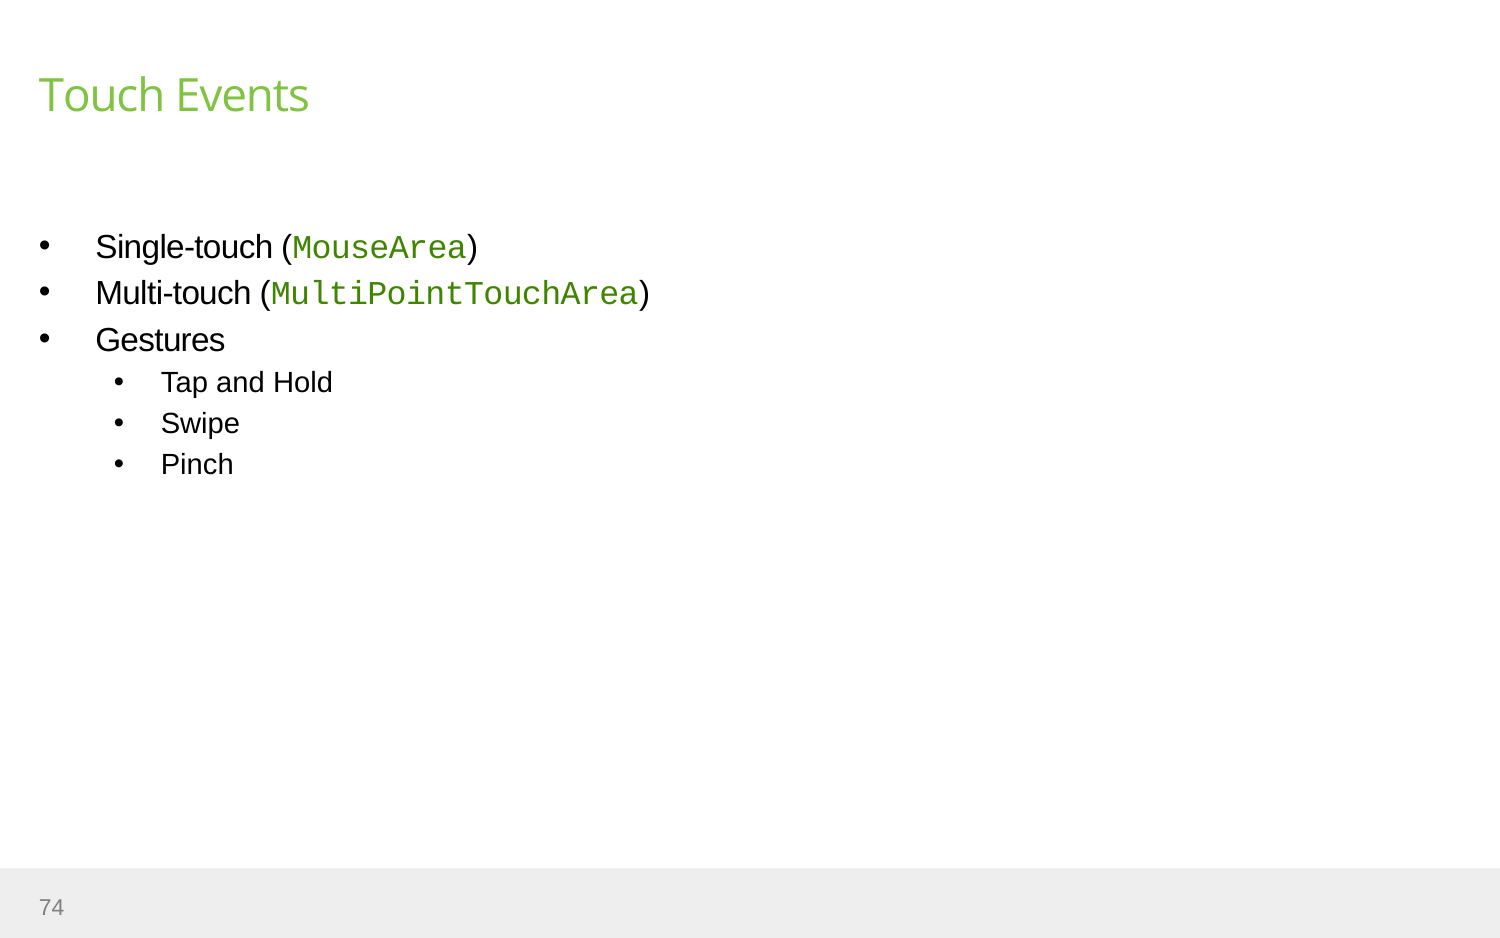

# Touch Events
Single-touch (MouseArea)
Multi-touch (MultiPointTouchArea)
Gestures
Tap and Hold
Swipe
Pinch

74